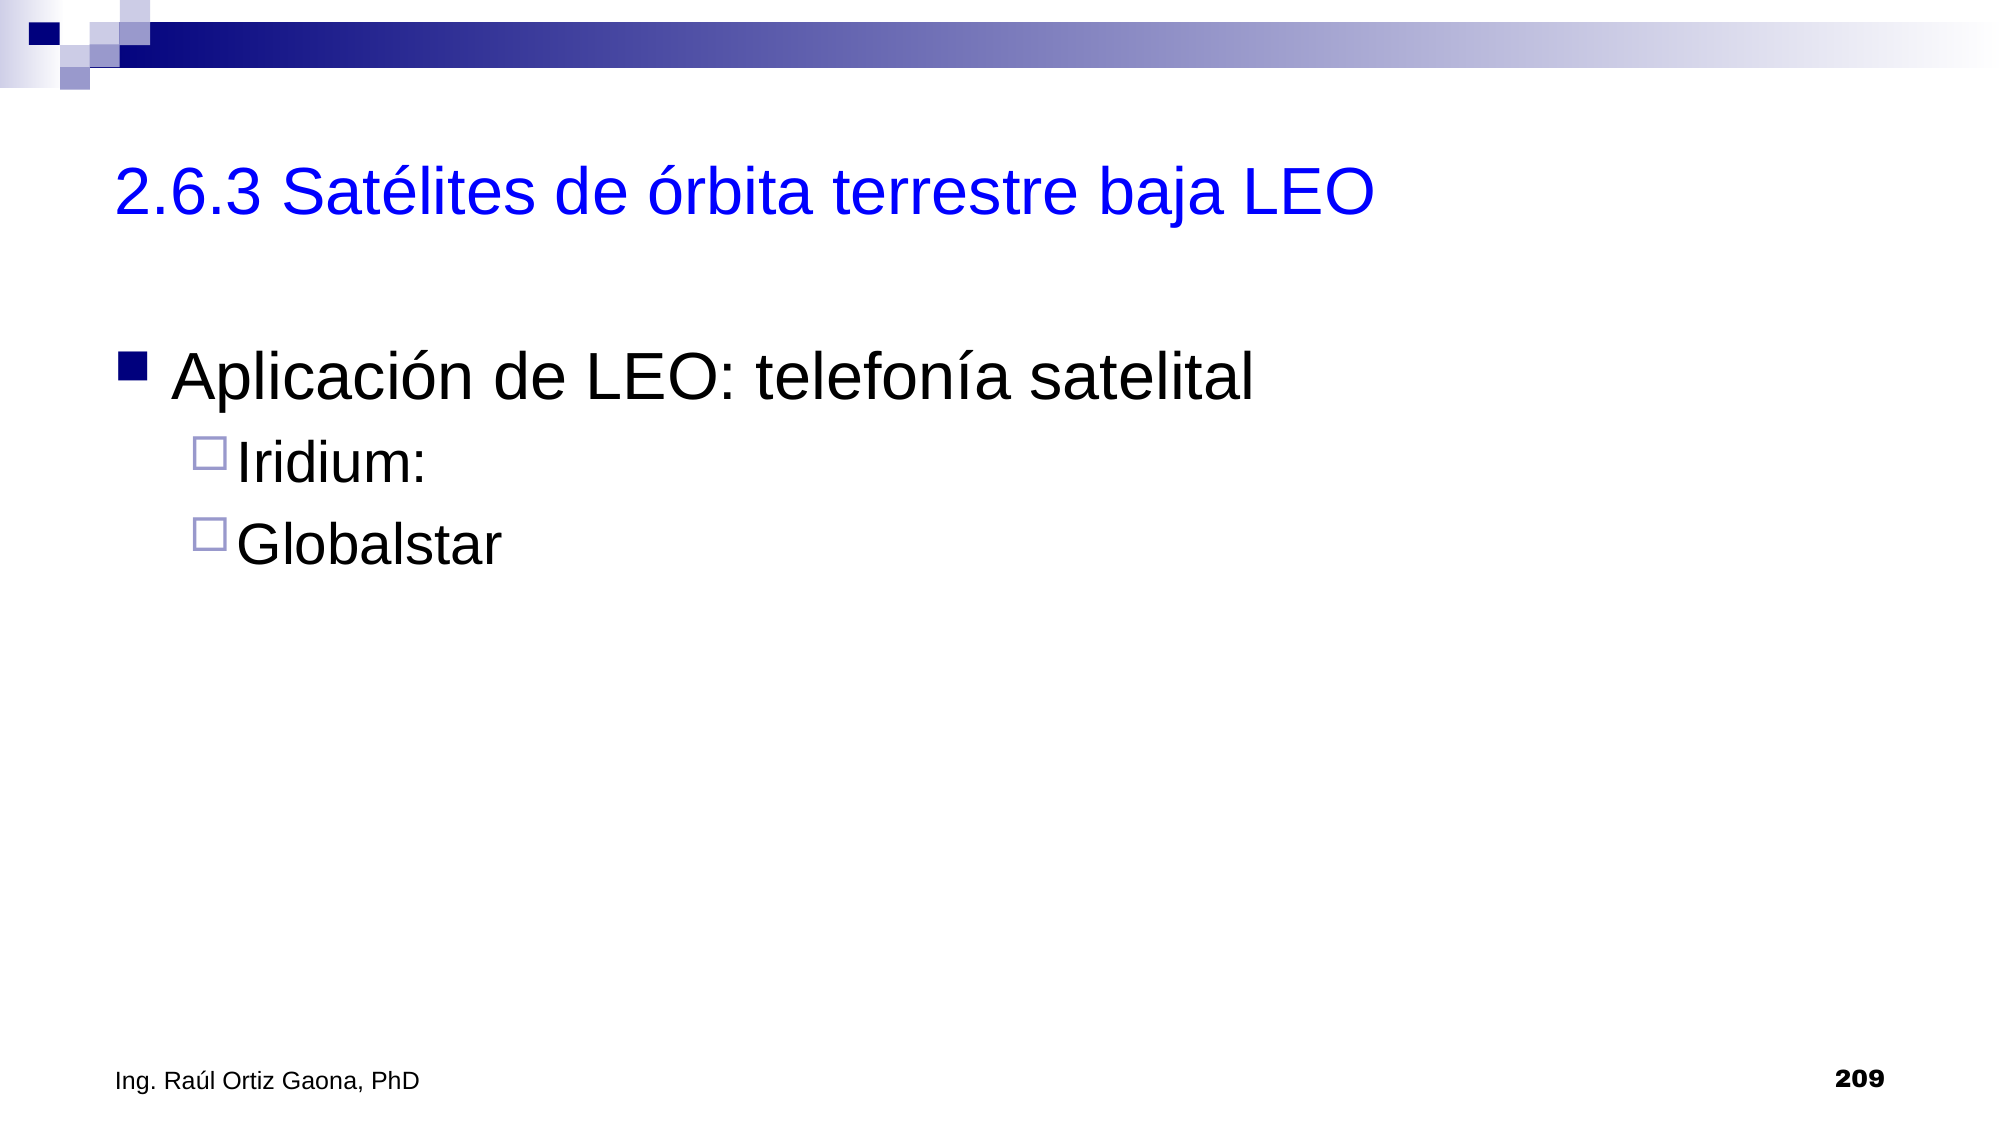

# 2.6.3 Satélites de órbita terrestre baja LEO
Aplicación de LEO: telefonía satelital
Iridium:
Globalstar
Ing. Raúl Ortiz Gaona, PhD
209